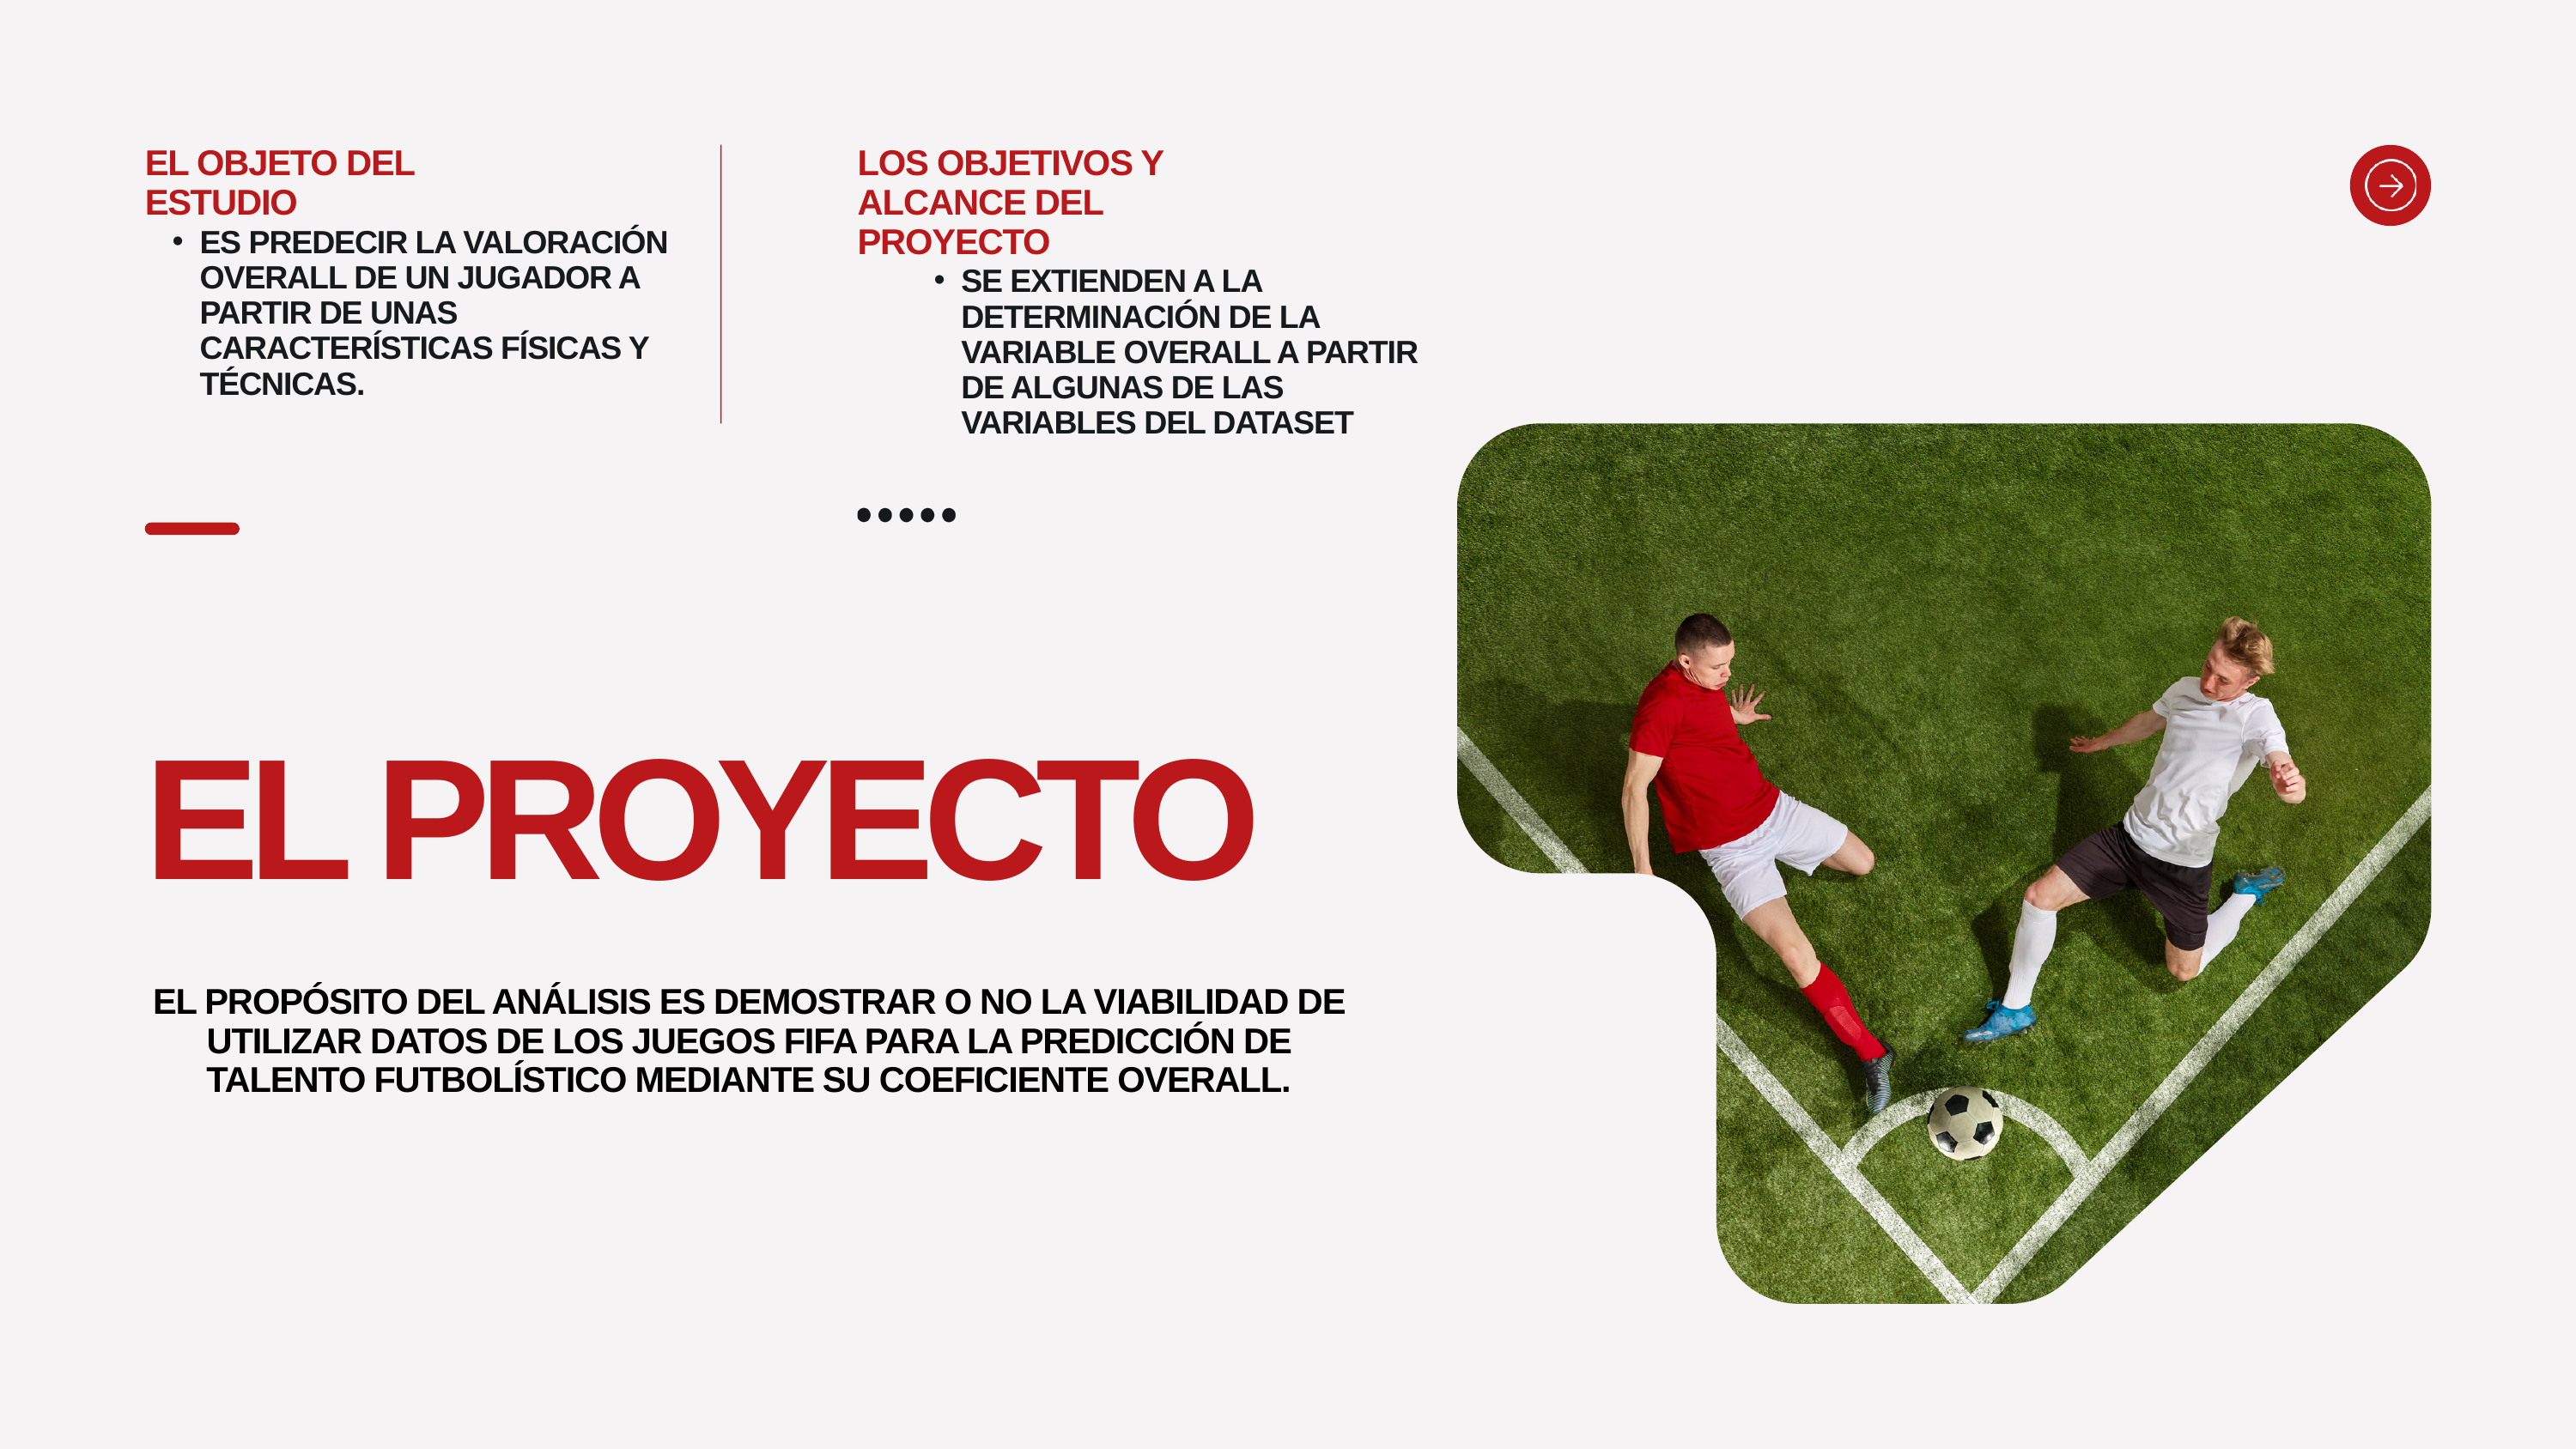

EL OBJETO DEL ESTUDIO

LOS OBJETIVOS Y ALCANCE DEL PROYECTO

ES PREDECIR LA VALORACIÓN OVERALL DE UN JUGADOR A PARTIR DE UNAS CARACTERÍSTICAS FÍSICAS Y TÉCNICAS.
SE EXTIENDEN A LA DETERMINACIÓN DE LA VARIABLE OVERALL A PARTIR DE ALGUNAS DE LAS VARIABLES DEL DATASET

EL PROYECTO
EL PROPÓSITO DEL ANÁLISIS ES DEMOSTRAR O NO LA VIABILIDAD DE UTILIZAR DATOS DE LOS JUEGOS FIFA PARA LA PREDICCIÓN DE TALENTO FUTBOLÍSTICO MEDIANTE SU COEFICIENTE OVERALL.